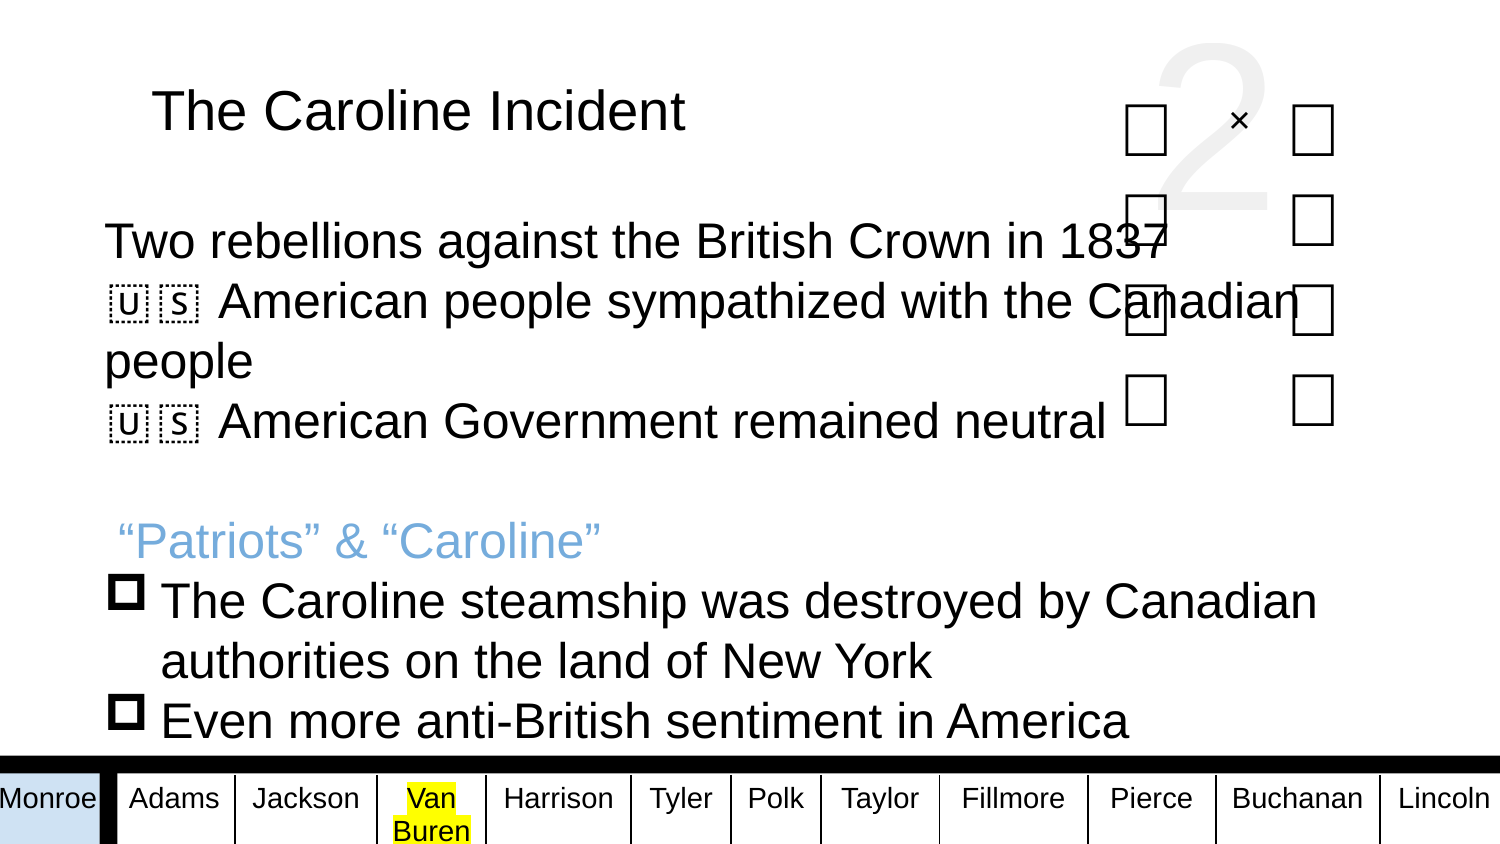

2
🇬🇧
🇺🇸
# The Caroline Incident
✕
Two rebellions against the British Crown in 1837
🇺🇸 American people sympathized with the Canadian people
🇺🇸 American Government remained neutral

 “Patriots” & “Caroline”
The Caroline steamship was destroyed by Canadian authorities on the land of New York
Even more anti-British sentiment in America

| Monroe | Adams | Jackson | Van Buren | Harrison | Tyler | Polk | Taylor | Fillmore | Pierce | Buchanan | Lincoln |
| --- | --- | --- | --- | --- | --- | --- | --- | --- | --- | --- | --- |